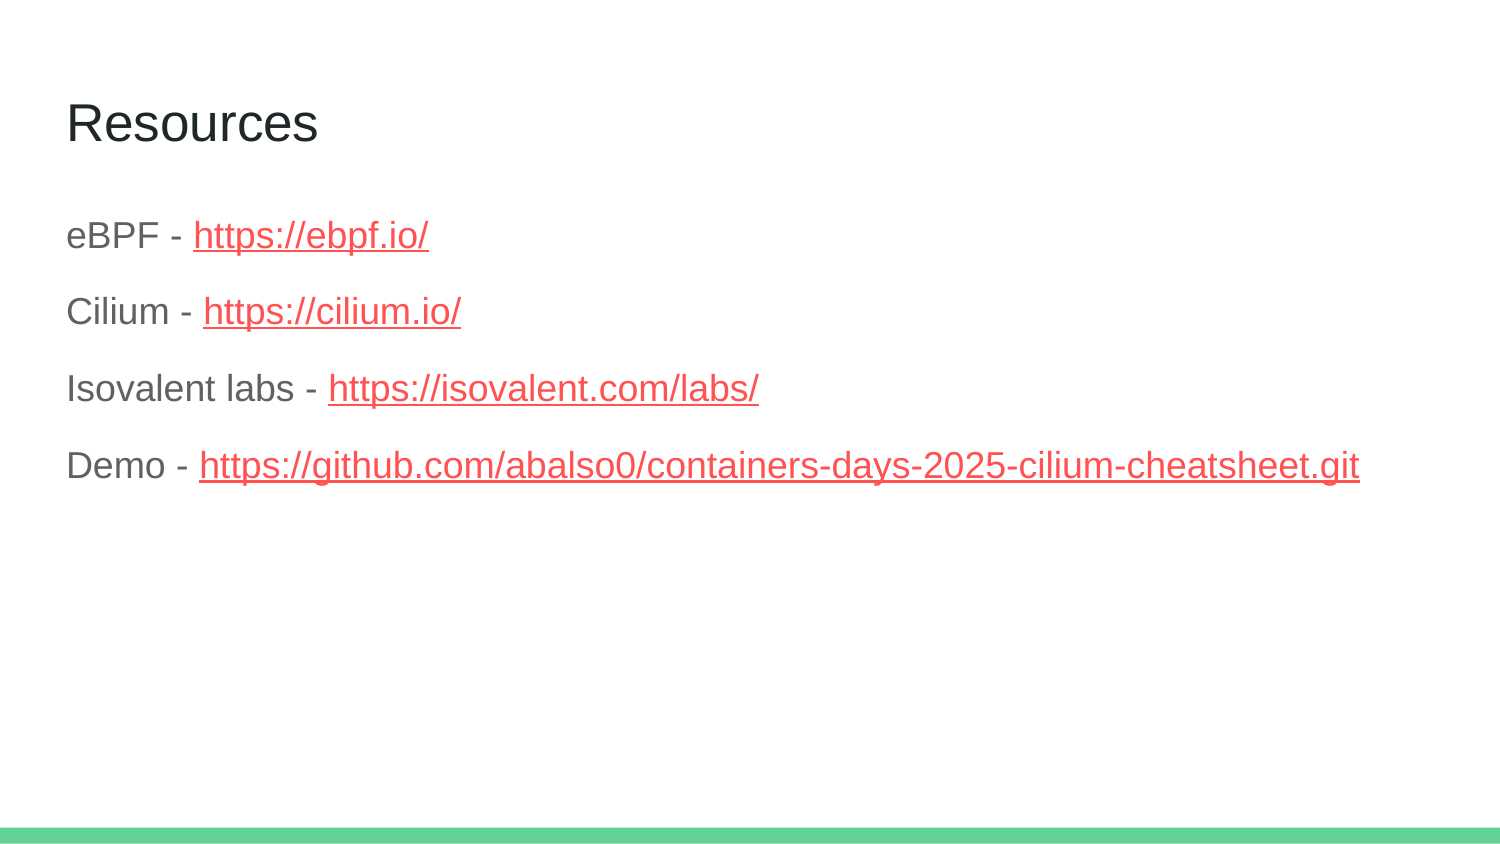

# Resources
eBPF - https://ebpf.io/
Cilium - https://cilium.io/
Isovalent labs - https://isovalent.com/labs/
Demo - https://github.com/abalso0/containers-days-2025-cilium-cheatsheet.git